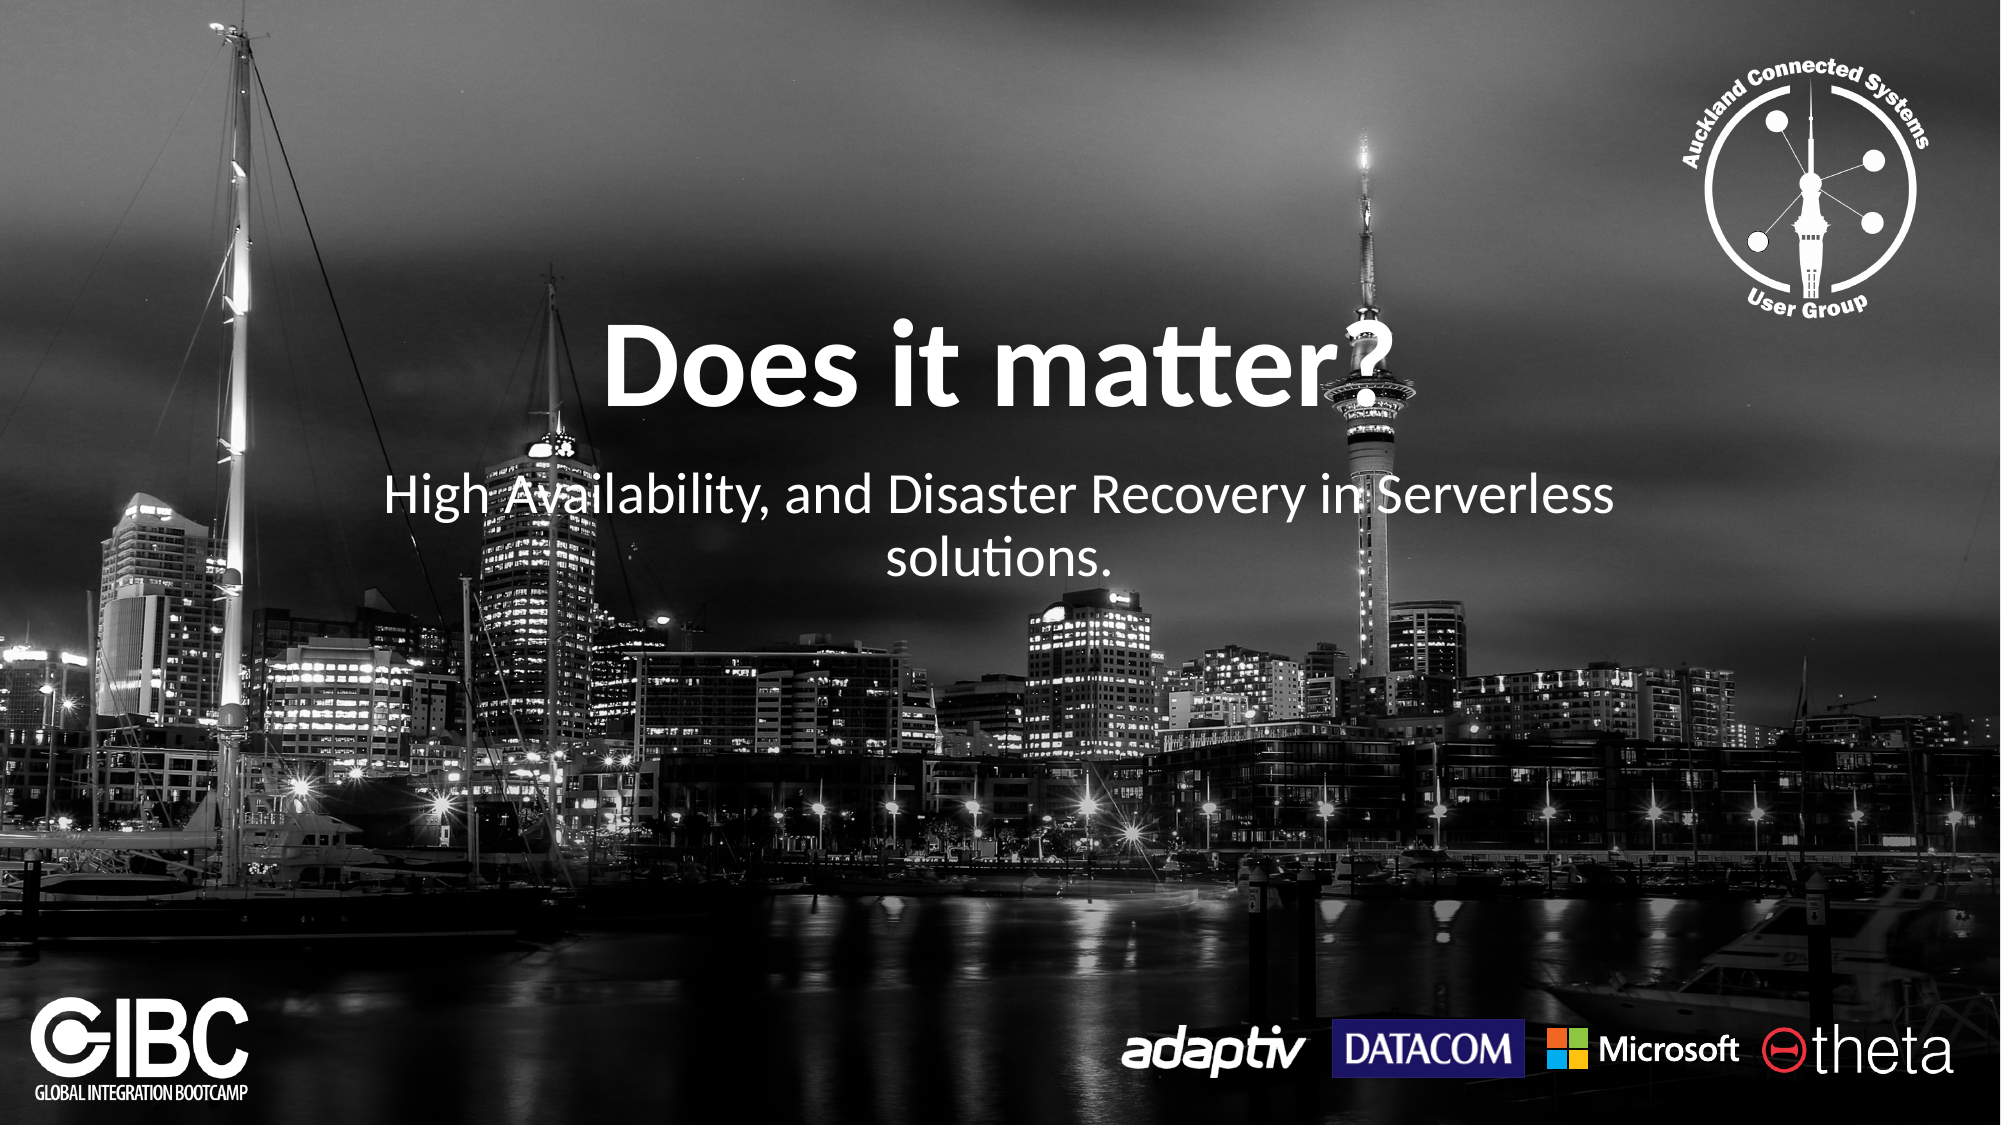

# Does it matter?
High Availability, and Disaster Recovery in Serverless solutions.